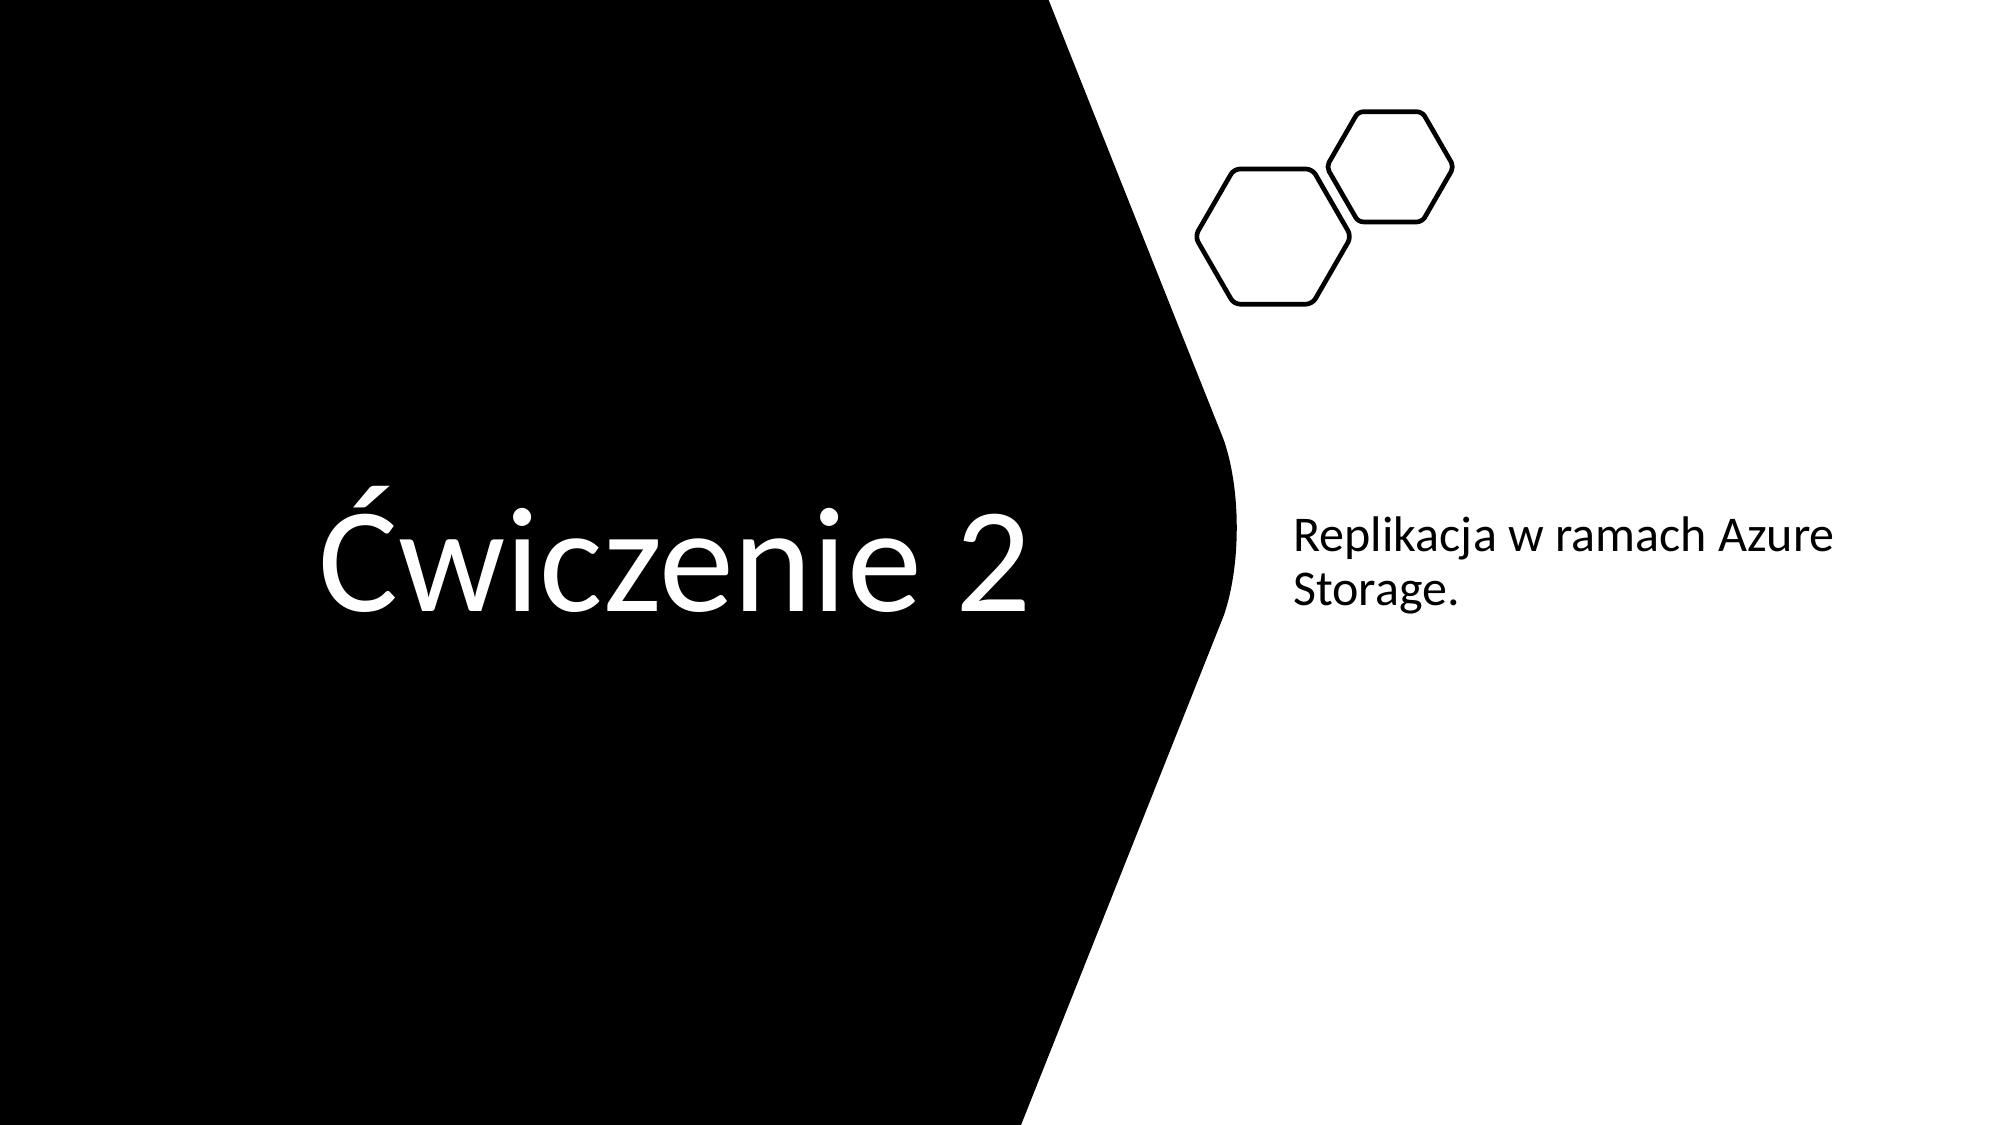

# Ćwiczenie 2
Replikacja w ramach Azure Storage.